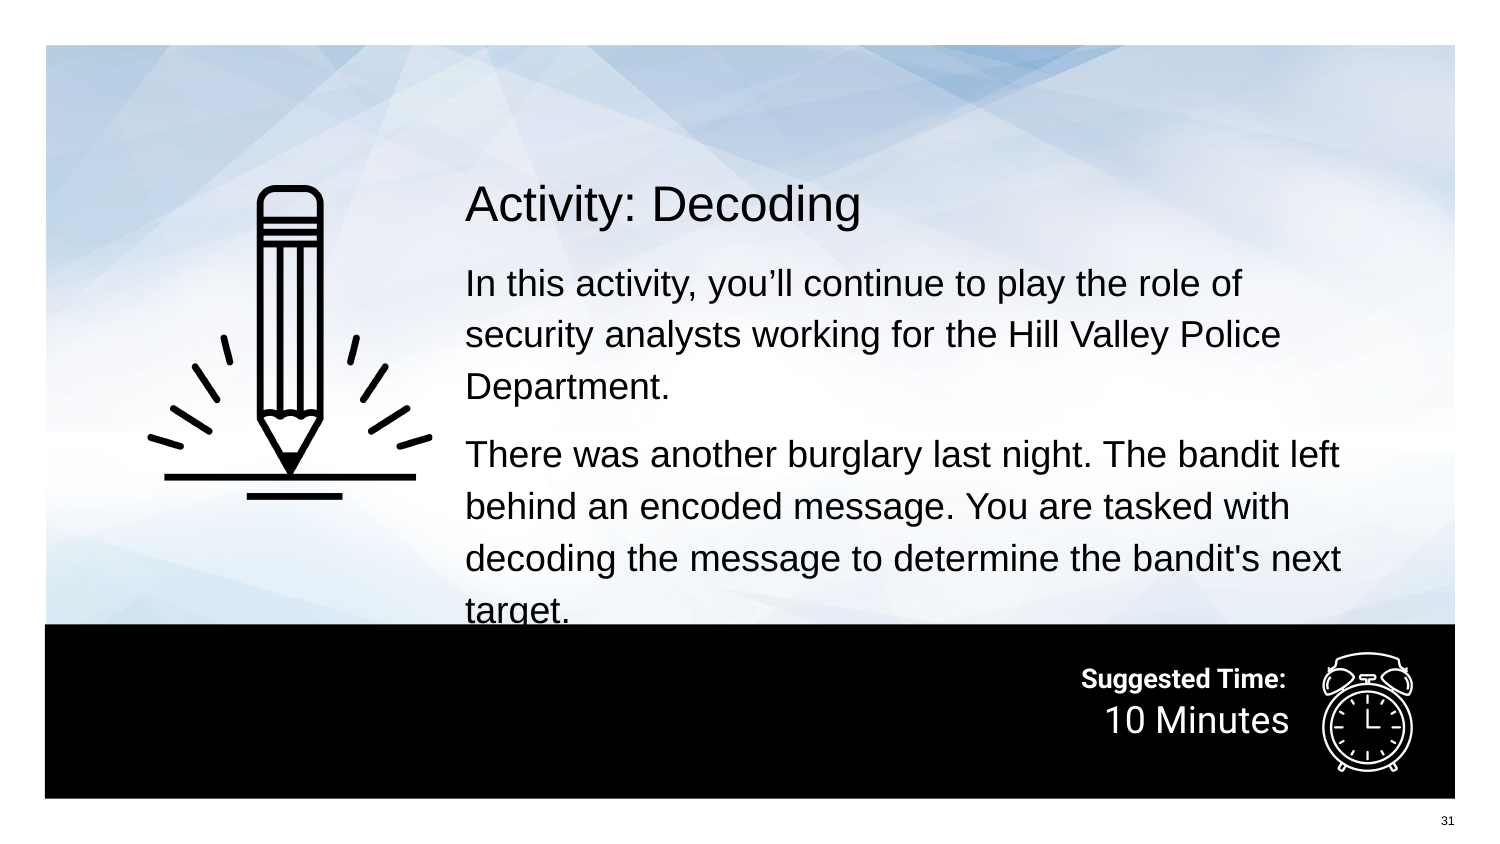

Activity: Decoding
In this activity, you’ll continue to play the role of security analysts working for the Hill Valley Police Department.
There was another burglary last night. The bandit left behind an encoded message. You are tasked with decoding the message to determine the bandit's next target.
# 10 Minutes
31